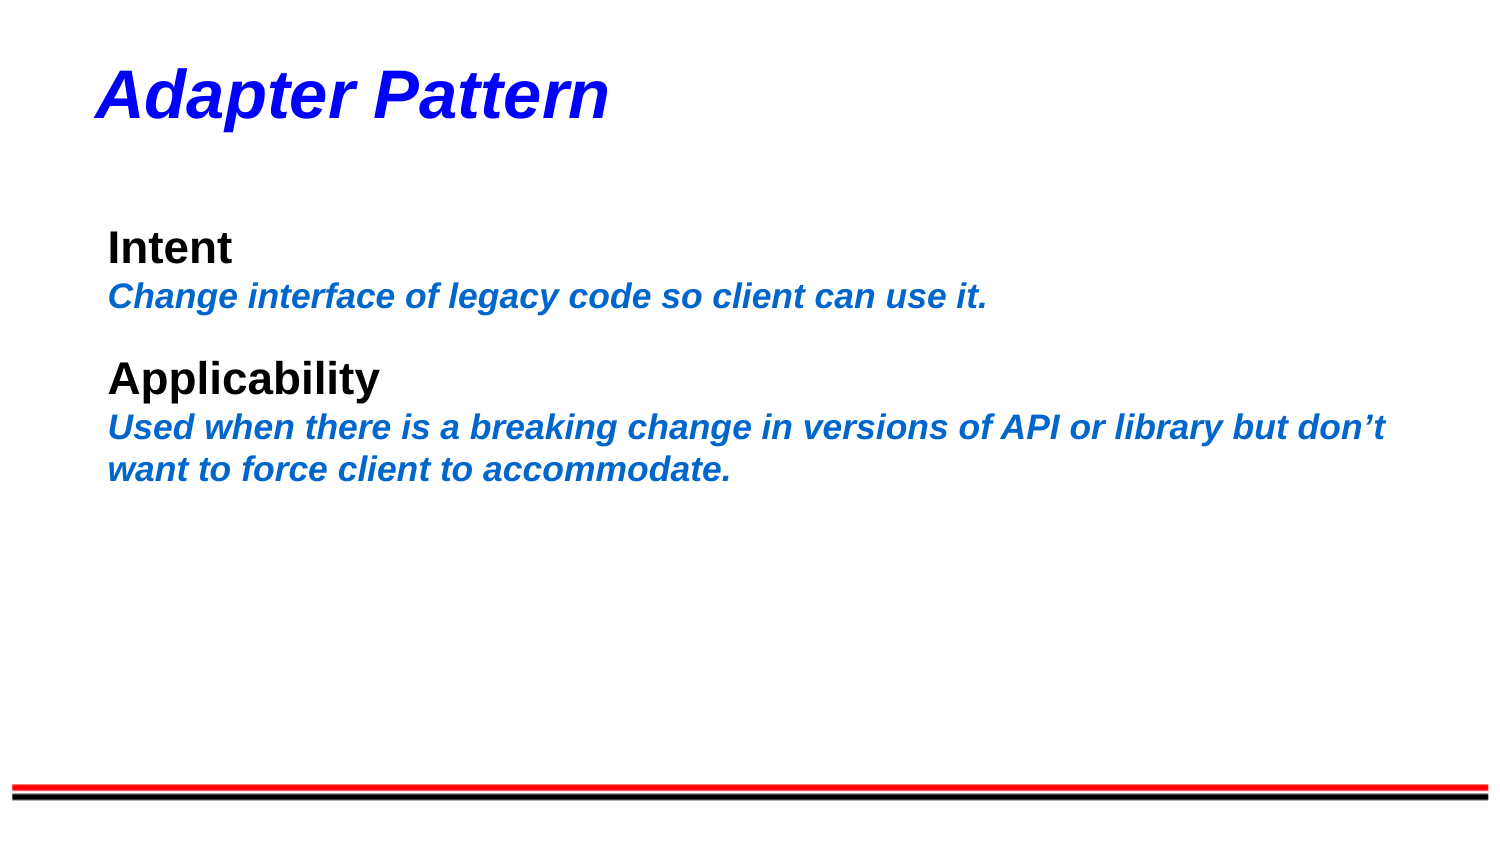

Adapter Pattern
Intent
Change interface of legacy code so client can use it.
Applicability
Used when there is a breaking change in versions of API or library but don’t want to force client to accommodate.